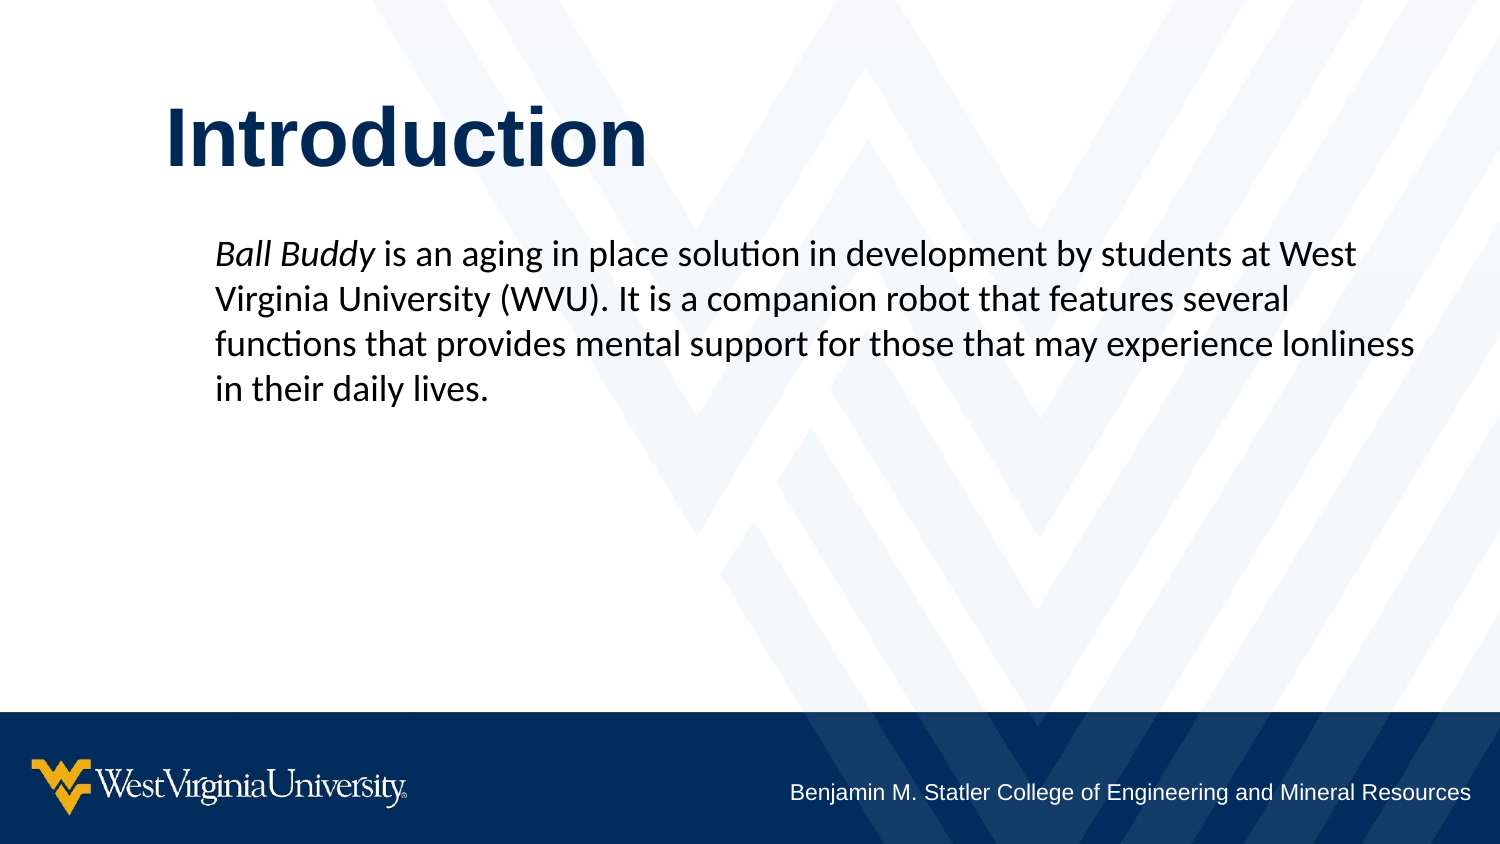

Introduction
Ball Buddy is an aging in place solution in development by students at West Virginia University (WVU). It is a companion robot that features several functions that provides mental support for those that may experience lonliness in their daily lives.
Benjamin M. Statler College of Engineering and Mineral Resources